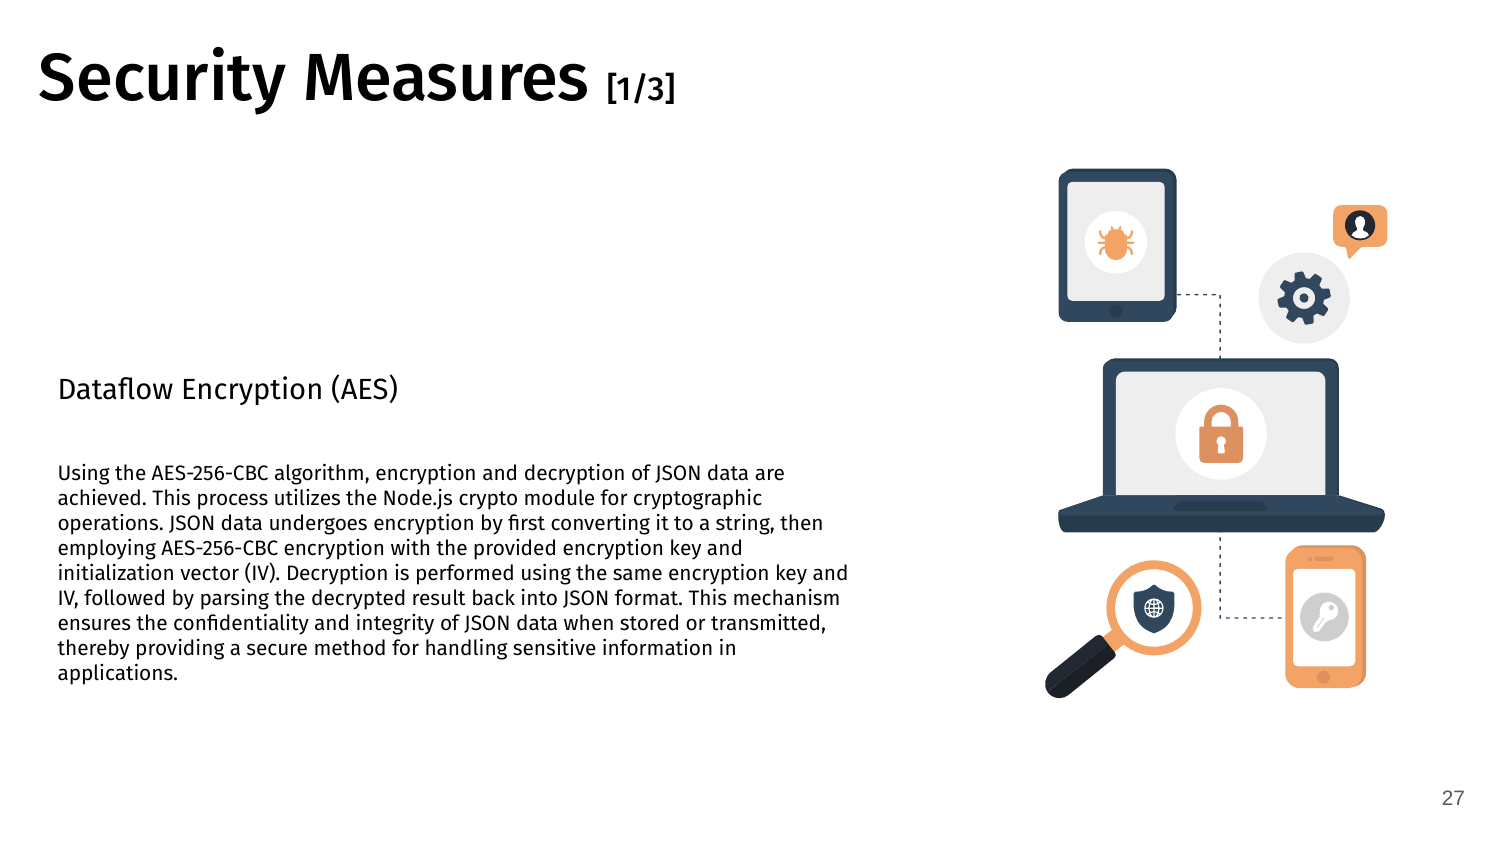

Security Measures [1/3]

Dataflow Encryption (AES)
Using the AES-256-CBC algorithm, encryption and decryption of JSON data are achieved. This process utilizes the Node.js crypto module for cryptographic operations. JSON data undergoes encryption by first converting it to a string, then employing AES-256-CBC encryption with the provided encryption key and initialization vector (IV). Decryption is performed using the same encryption key and IV, followed by parsing the decrypted result back into JSON format. This mechanism ensures the confidentiality and integrity of JSON data when stored or transmitted, thereby providing a secure method for handling sensitive information in applications.
27